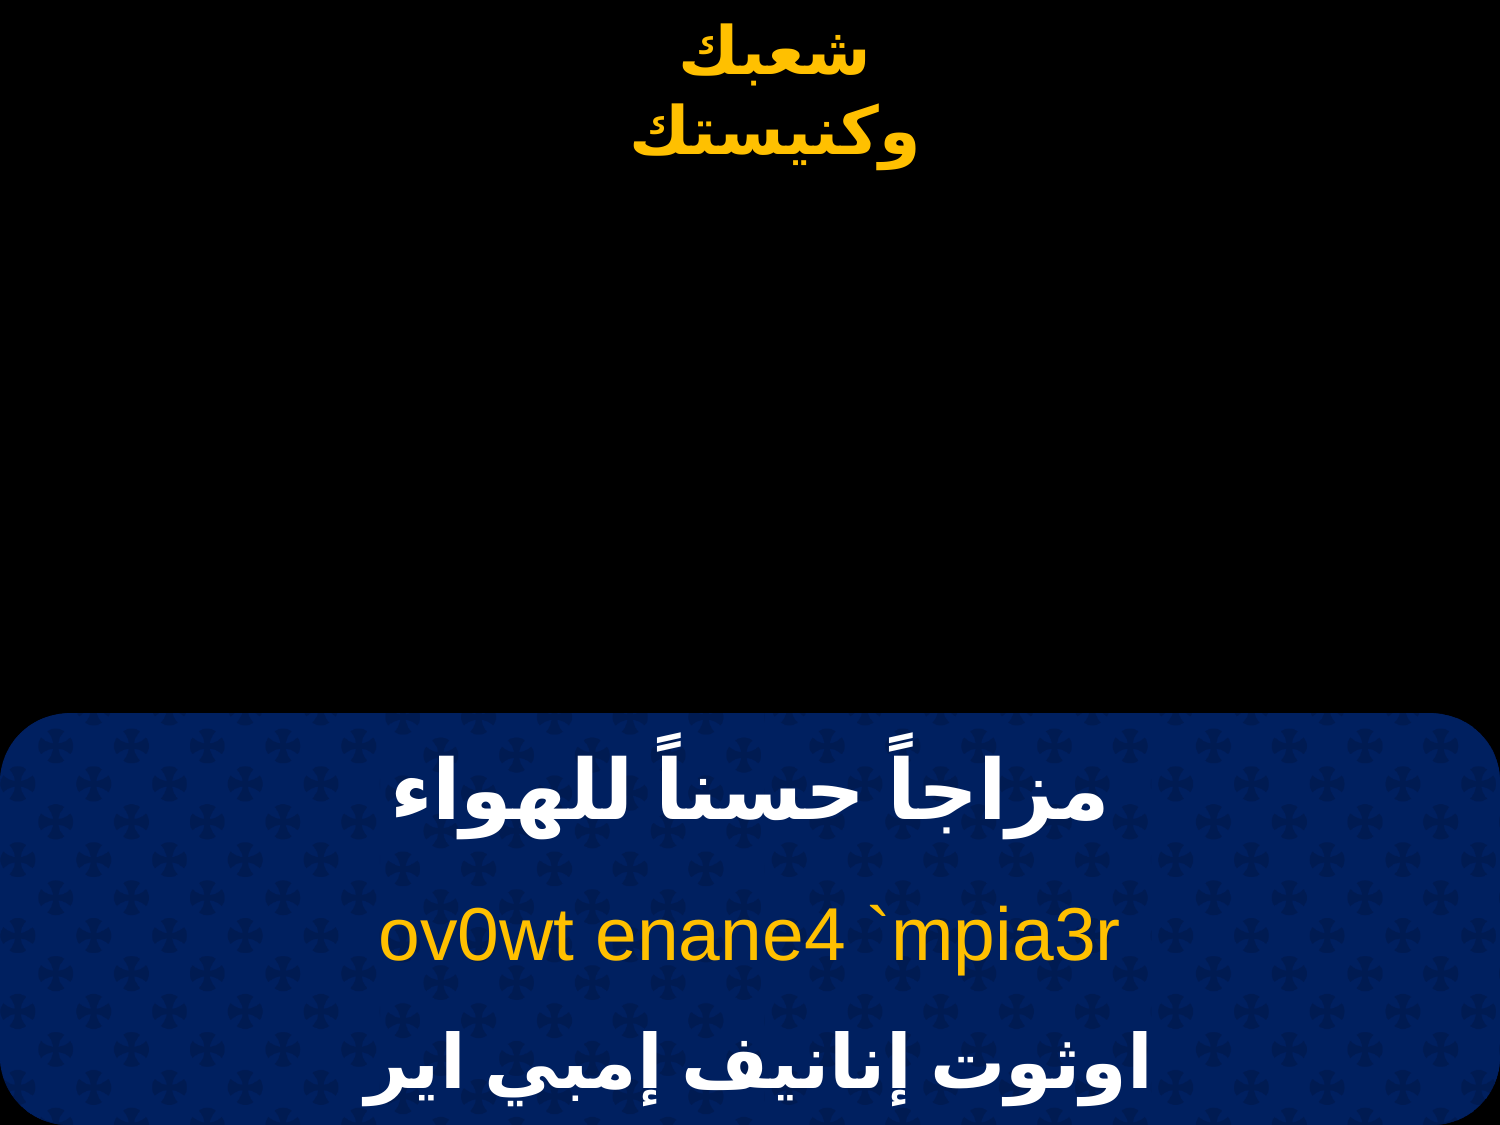

# مزاجاً حسناً للهواء
ov0wt enane4 `mpia3r
اوثوت إنانيف إمبي اير